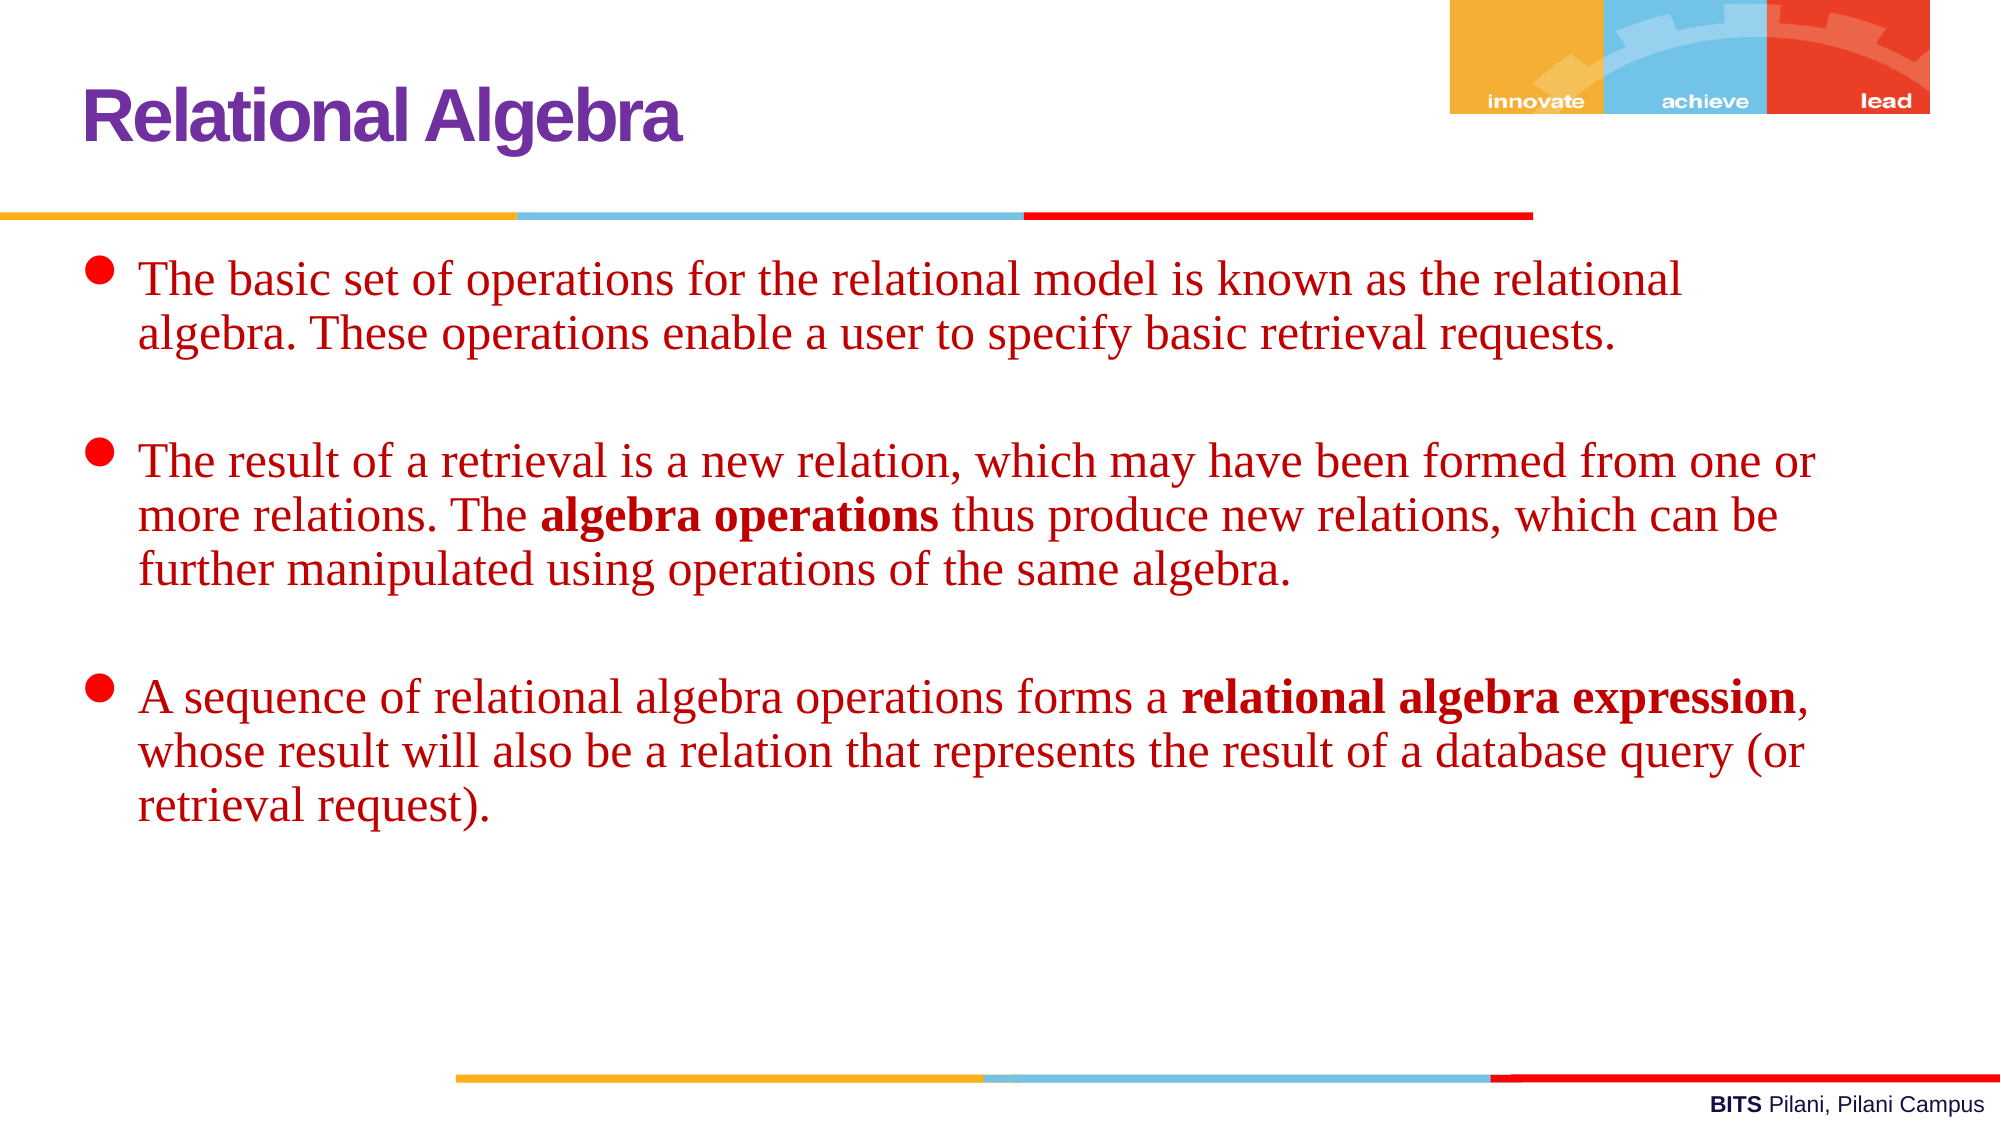

Relational Algebra
The basic set of operations for the relational model is known as the relational algebra. These operations enable a user to specify basic retrieval requests.

The result of a retrieval is a new relation, which may have been formed from one or more relations. The algebra operations thus produce new relations, which can be further manipulated using operations of the same algebra.

A sequence of relational algebra operations forms a relational algebra expression, whose result will also be a relation that represents the result of a database query (or retrieval request).